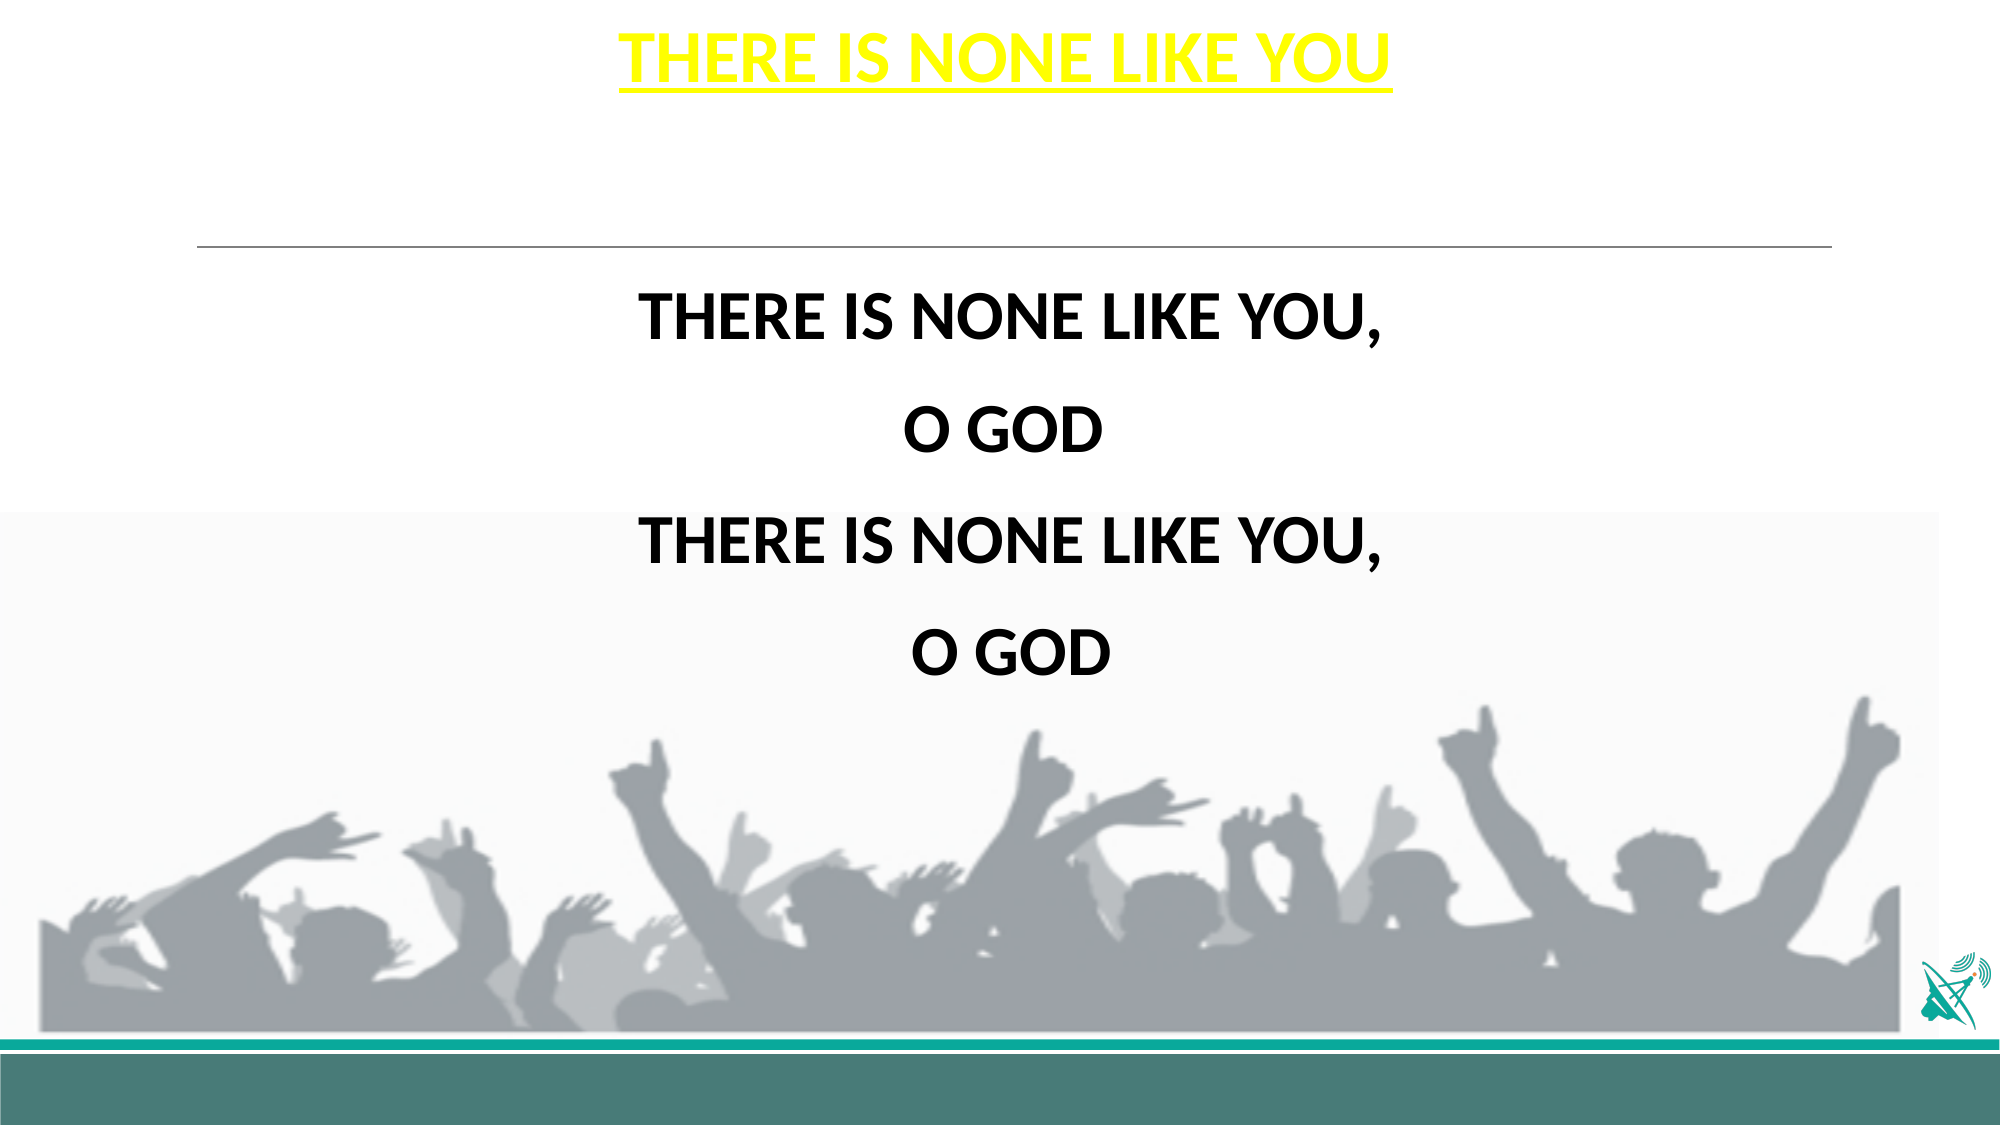

# THERE IS NONE LIKE YOU

THERE IS NONE LIKE YOU,
O GOD
THERE IS NONE LIKE YOU,
O GOD